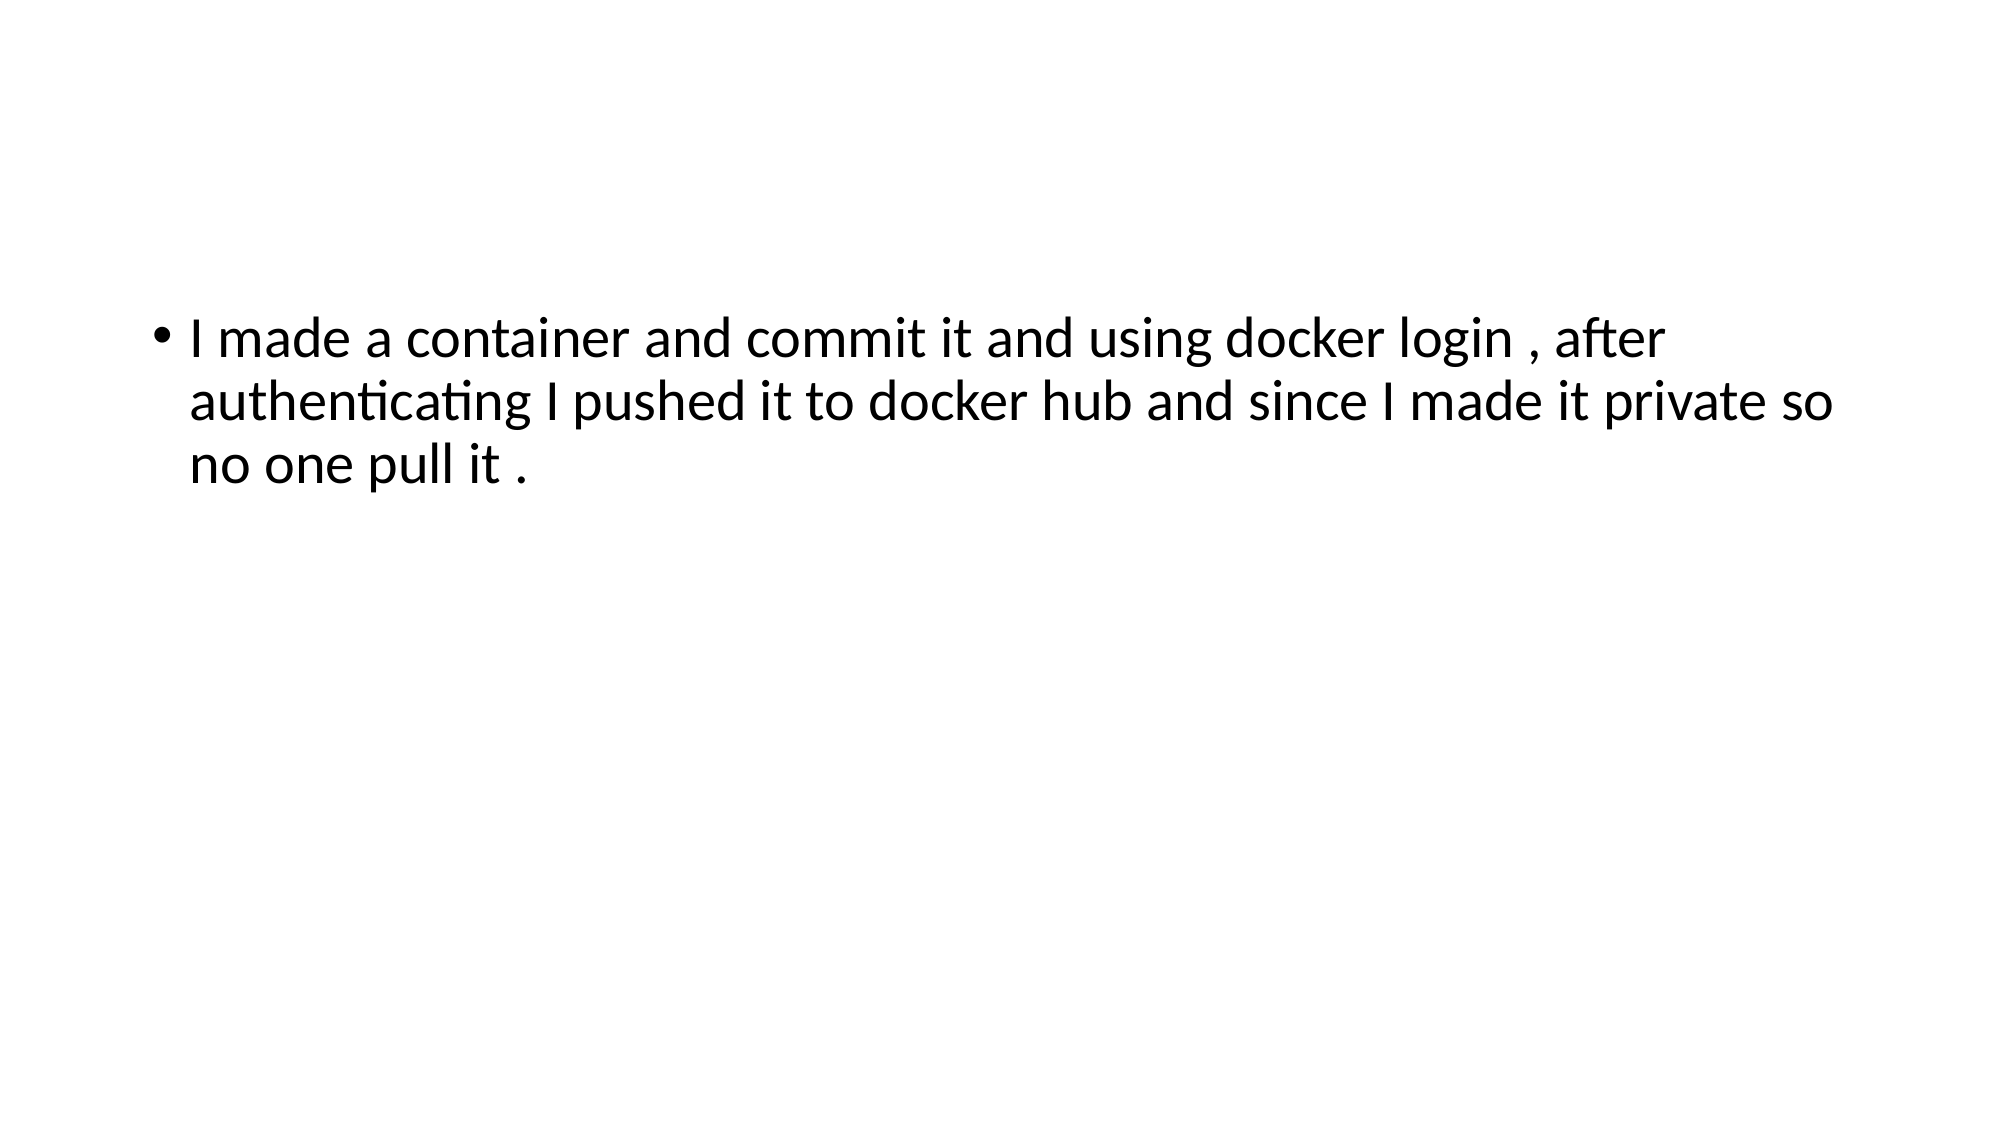

I made a container and commit it and using docker login , after authenticating I pushed it to docker hub and since I made it private so no one pull it .